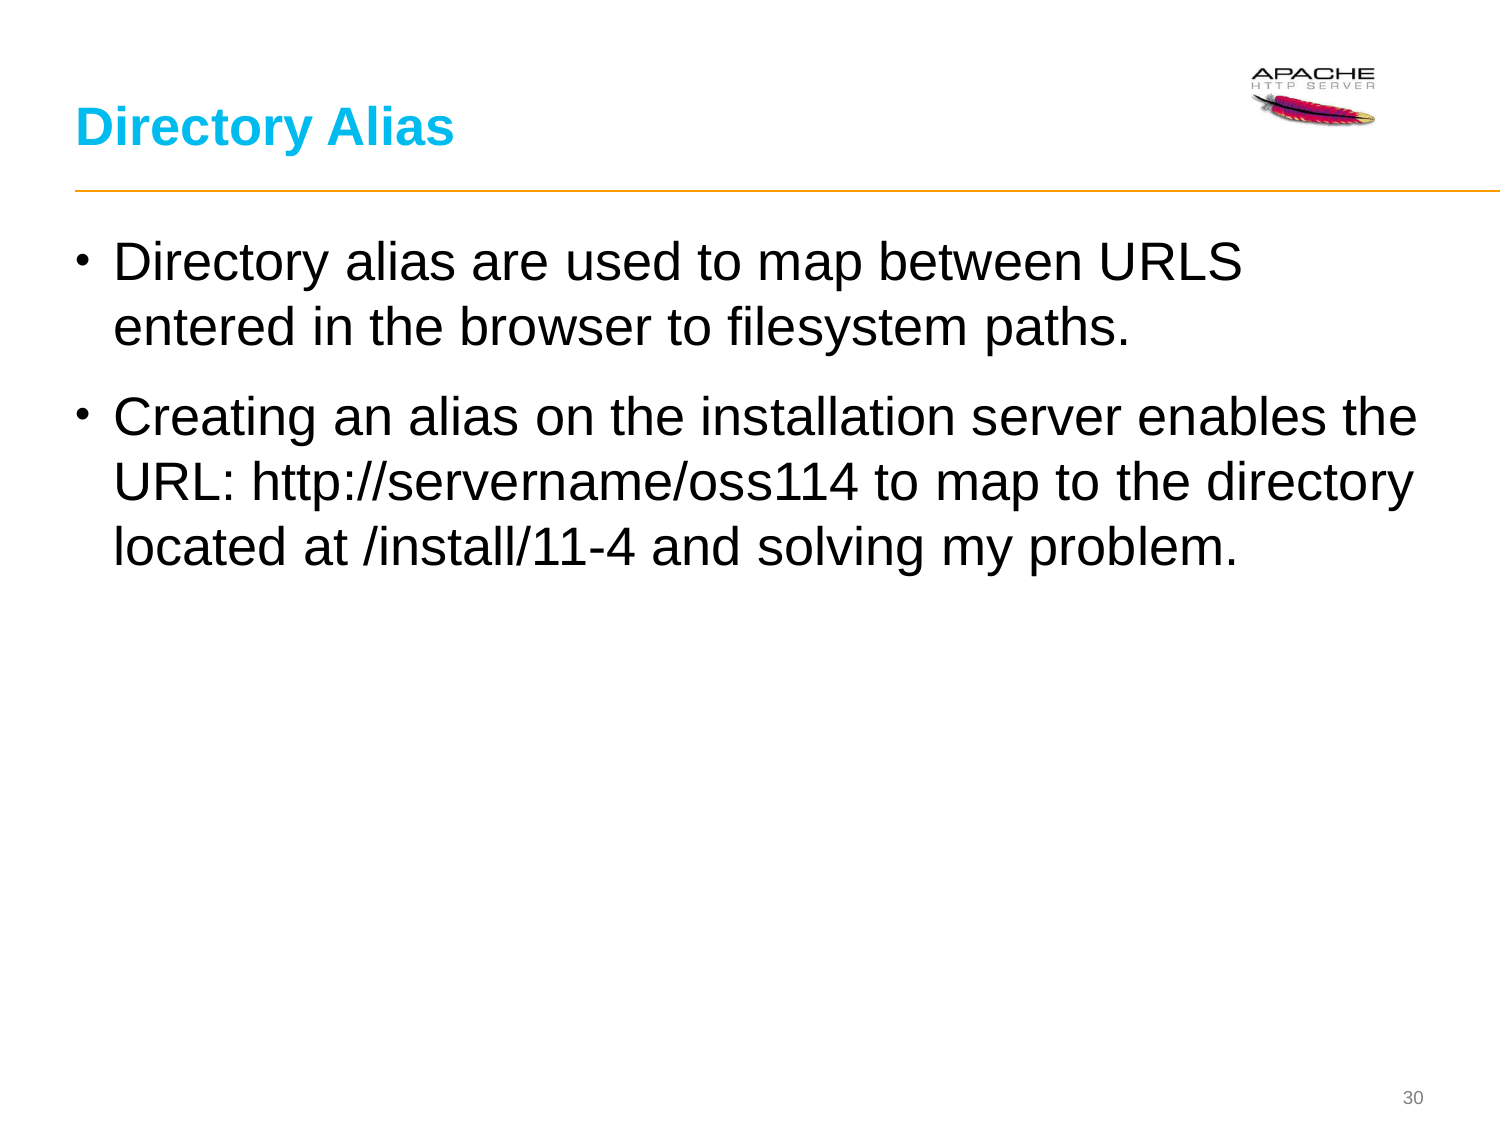

# Directory Alias
Directory alias are used to map between URLS entered in the browser to filesystem paths.
Creating an alias on the installation server enables the URL: http://servername/oss114 to map to the directory located at /install/11-4 and solving my problem.